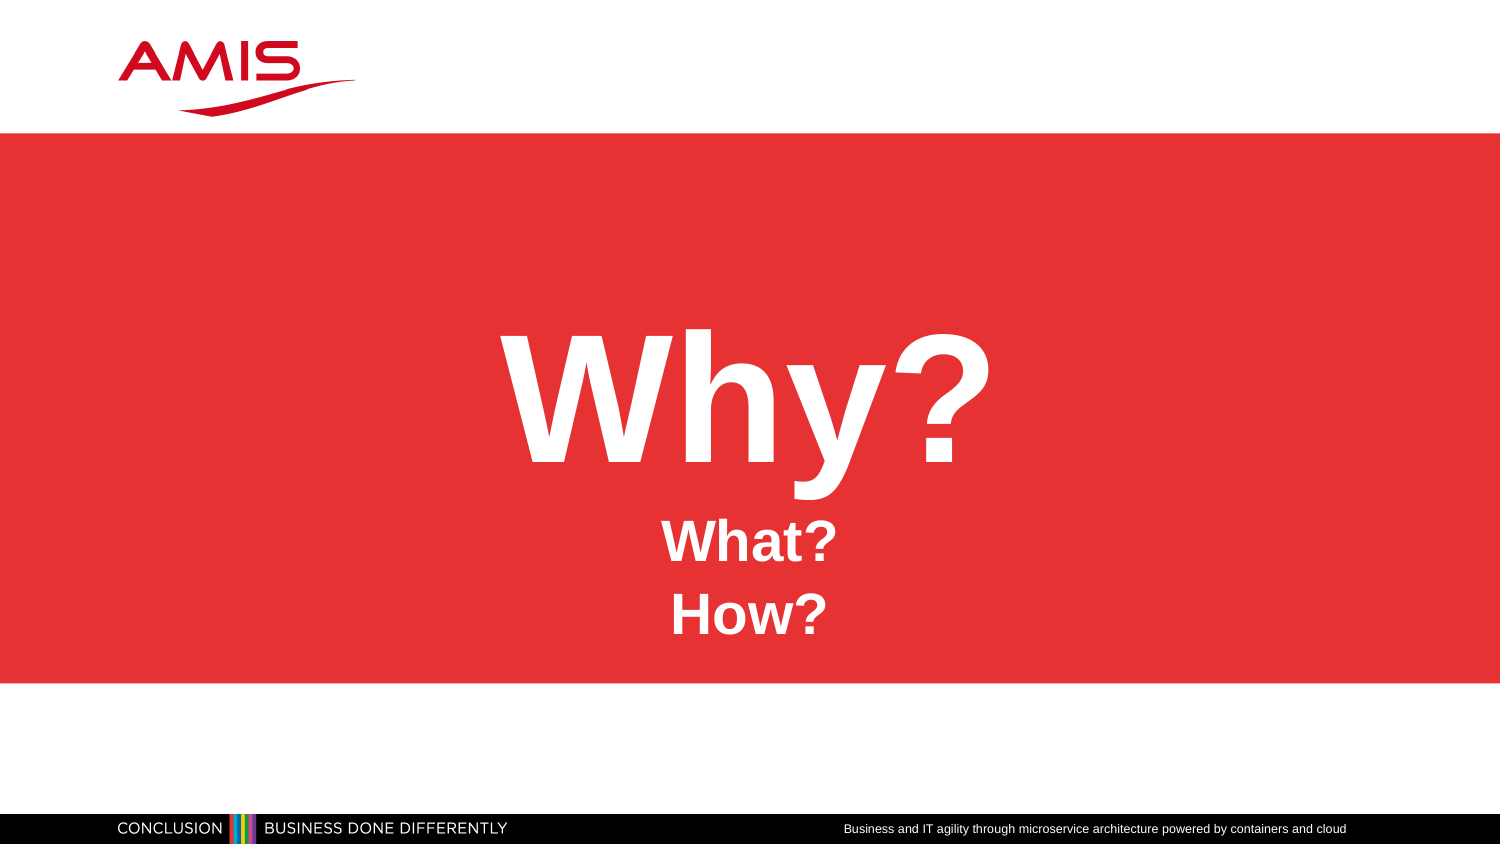

# Why? What? How?
Business and IT agility through microservice architecture powered by containers and cloud